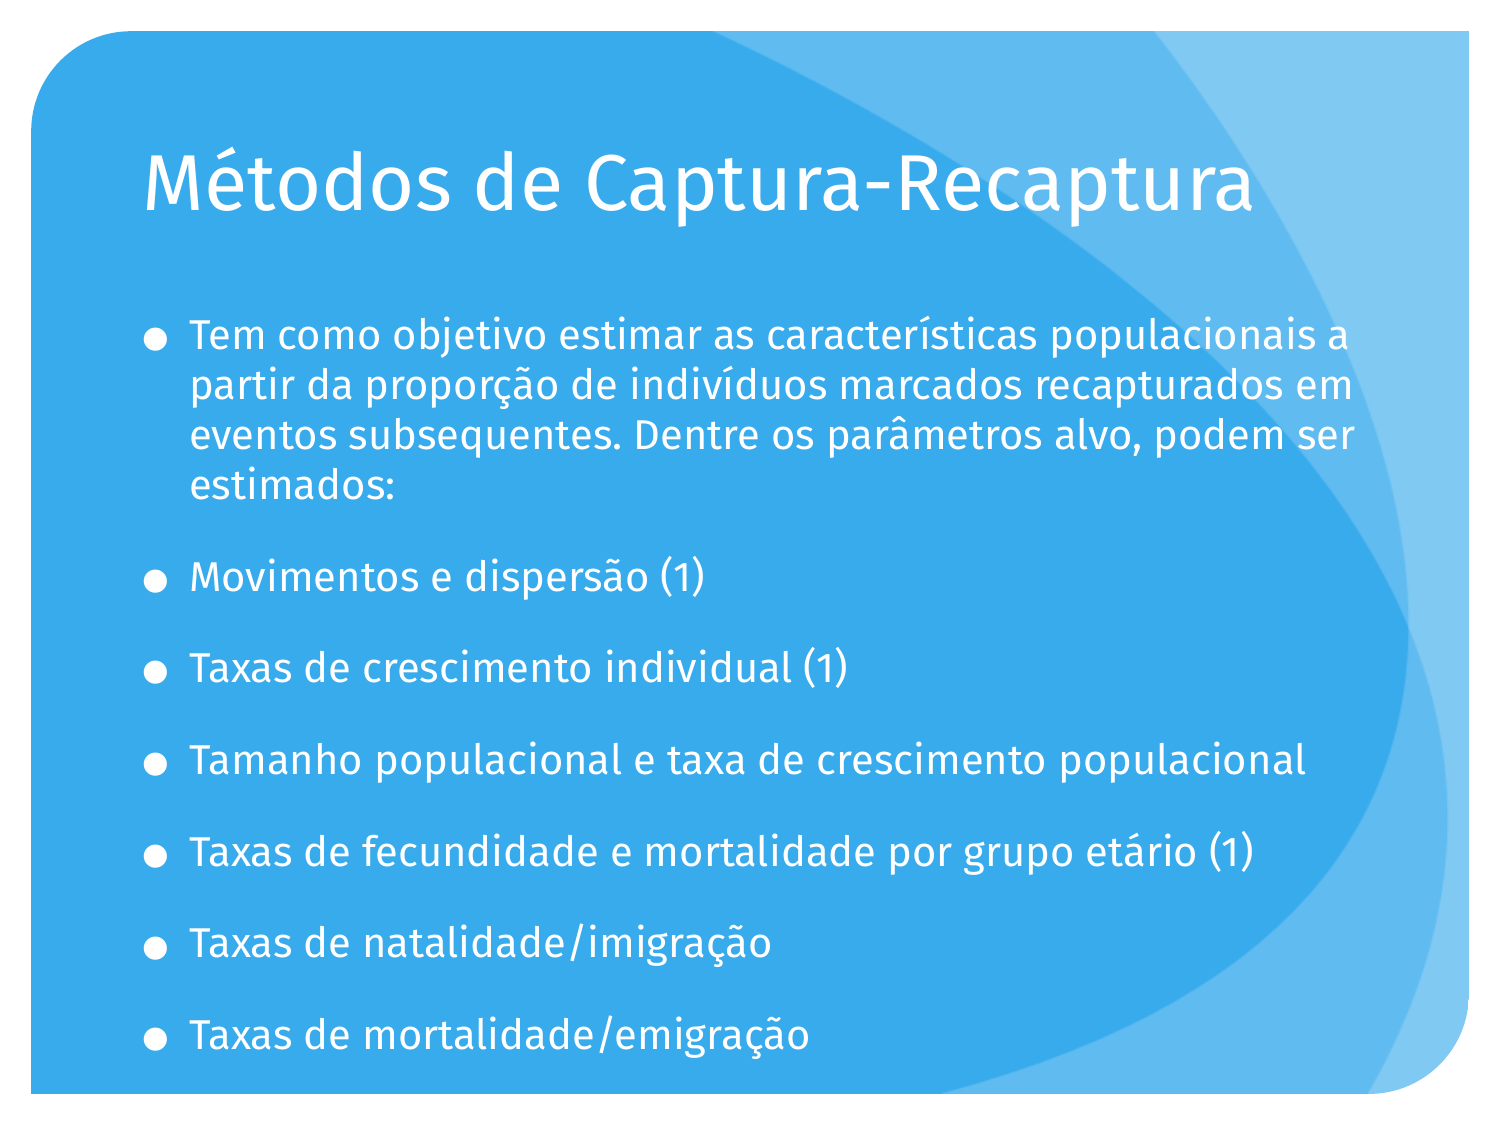

# Métodos de Captura-Recaptura
Tem como objetivo estimar as características populacionais a partir da proporção de indivíduos marcados recapturados em eventos subsequentes. Dentre os parâmetros alvo, podem ser estimados:
Movimentos e dispersão (1)
Taxas de crescimento individual (1)
Tamanho populacional e taxa de crescimento populacional
Taxas de fecundidade e mortalidade por grupo etário (1)
Taxas de natalidade/imigração
Taxas de mortalidade/emigração